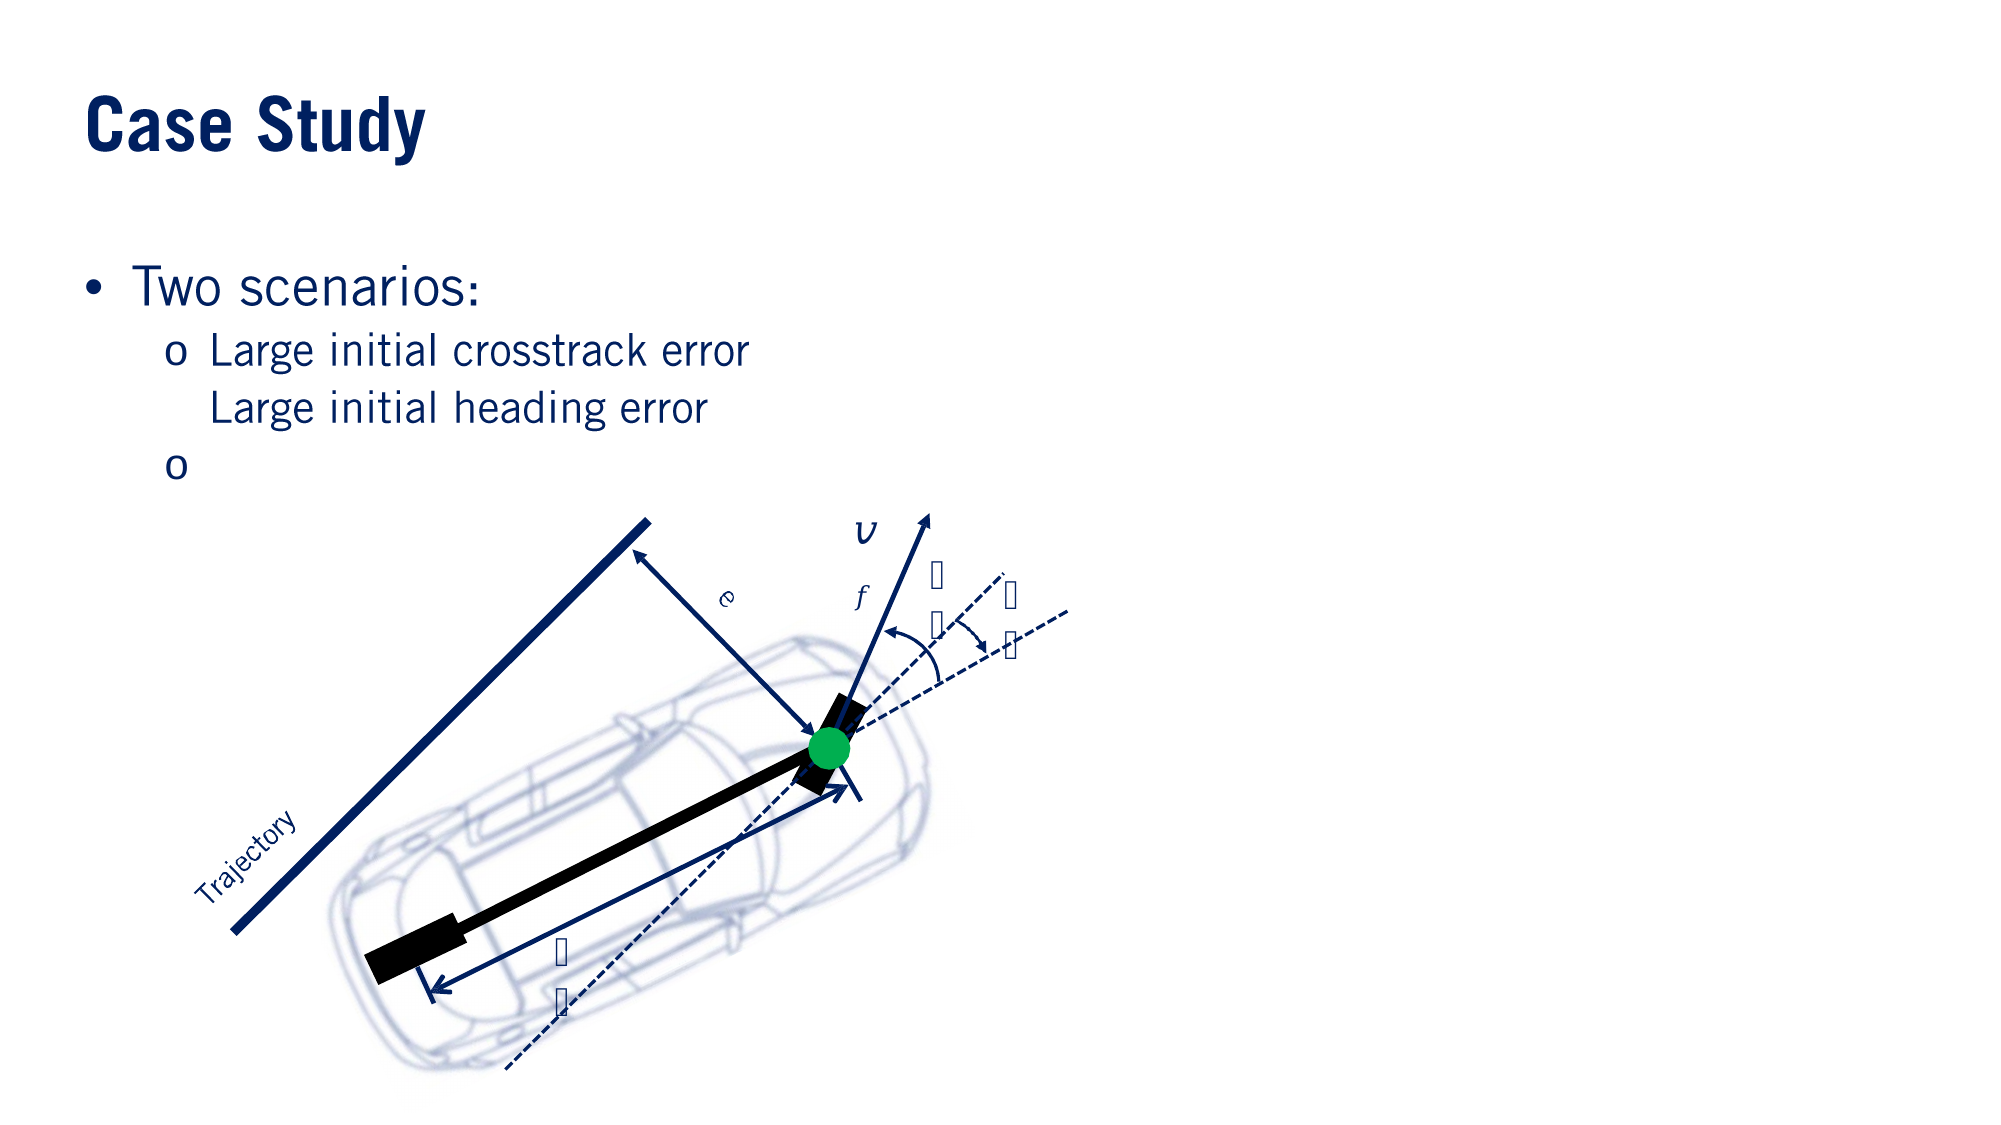

•
o  o

𝑣𝑓

𝛿

𝜓

𝐿